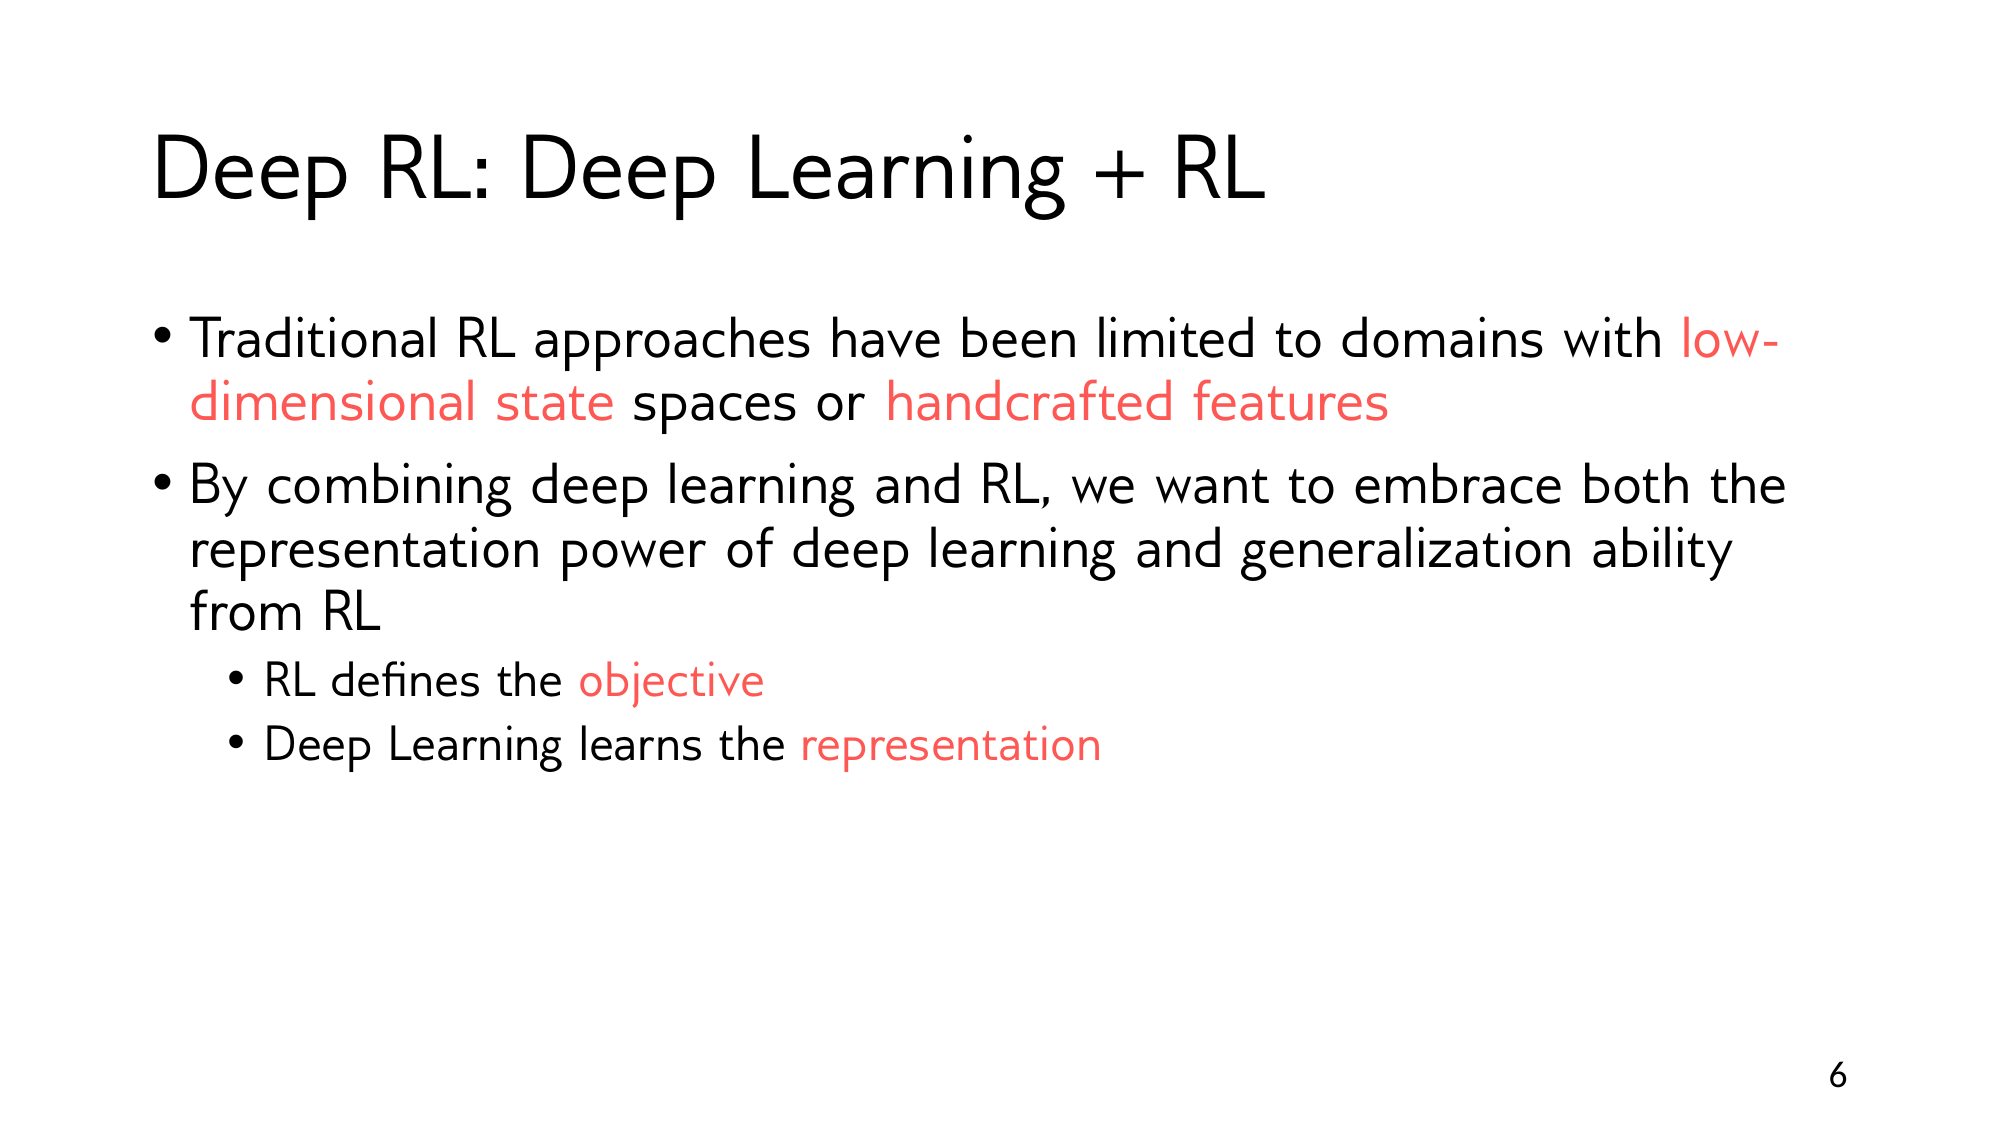

# Deep RL: Deep Learning + RL
Traditional RL approaches have been limited to domains with low-dimensional state spaces or handcrafted features
By combining deep learning and RL, we want to embrace both the representation power of deep learning and generalization ability from RL
RL defines the objective
Deep Learning learns the representation
6